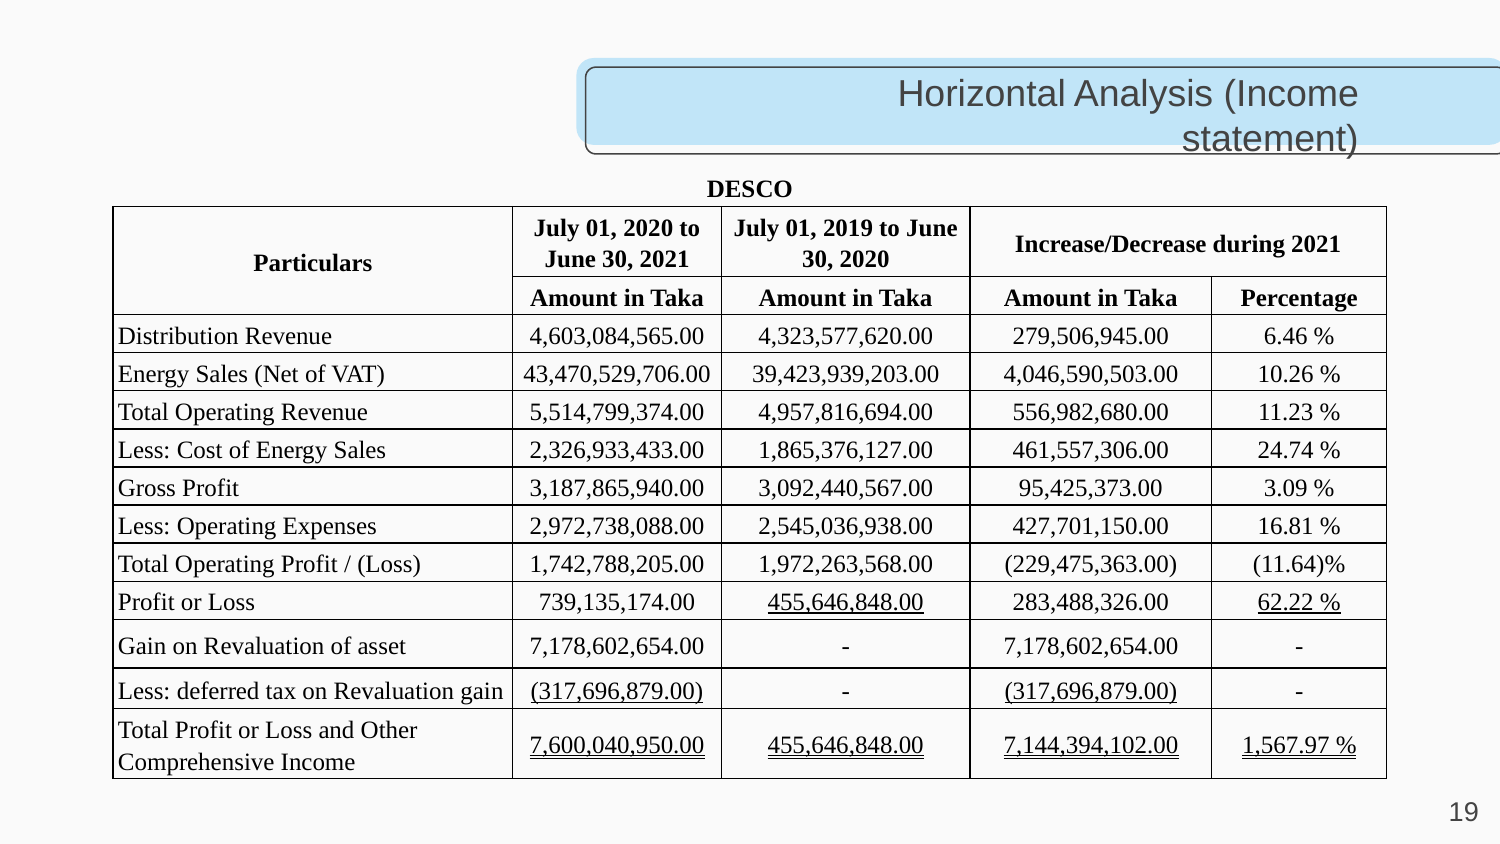

# Horizontal Analysis (Income statement)
| DESCO |  |  |  |  |
| --- | --- | --- | --- | --- |
| Particulars | July 01, 2020 to June 30, 2021 | July 01, 2019 to June 30, 2020 | Increase/Decrease during 2021 |  |
|  | Amount in Taka | Amount in Taka | Amount in Taka | Percentage |
| Distribution Revenue | 4,603,084,565.00 | 4,323,577,620.00 | 279,506,945.00 | 6.46 % |
| Energy Sales (Net of VAT) | 43,470,529,706.00 | 39,423,939,203.00 | 4,046,590,503.00 | 10.26 % |
| Total Operating Revenue | 5,514,799,374.00 | 4,957,816,694.00 | 556,982,680.00 | 11.23 % |
| Less: Cost of Energy Sales | 2,326,933,433.00 | 1,865,376,127.00 | 461,557,306.00 | 24.74 % |
| Gross Profit | 3,187,865,940.00 | 3,092,440,567.00 | 95,425,373.00 | 3.09 % |
| Less: Operating Expenses | 2,972,738,088.00 | 2,545,036,938.00 | 427,701,150.00 | 16.81 % |
| Total Operating Profit / (Loss) | 1,742,788,205.00 | 1,972,263,568.00 | (229,475,363.00) | (11.64)% |
| Profit or Loss | 739,135,174.00 | 455,646,848.00 | 283,488,326.00 | 62.22 % |
| Gain on Revaluation of asset | 7,178,602,654.00 | - | 7,178,602,654.00 | - |
| Less: deferred tax on Revaluation gain | (317,696,879.00) | - | (317,696,879.00) | - |
| Total Profit or Loss and Other Comprehensive Income | 7,600,040,950.00 | 455,646,848.00 | 7,144,394,102.00 | 1,567.97 % |
19